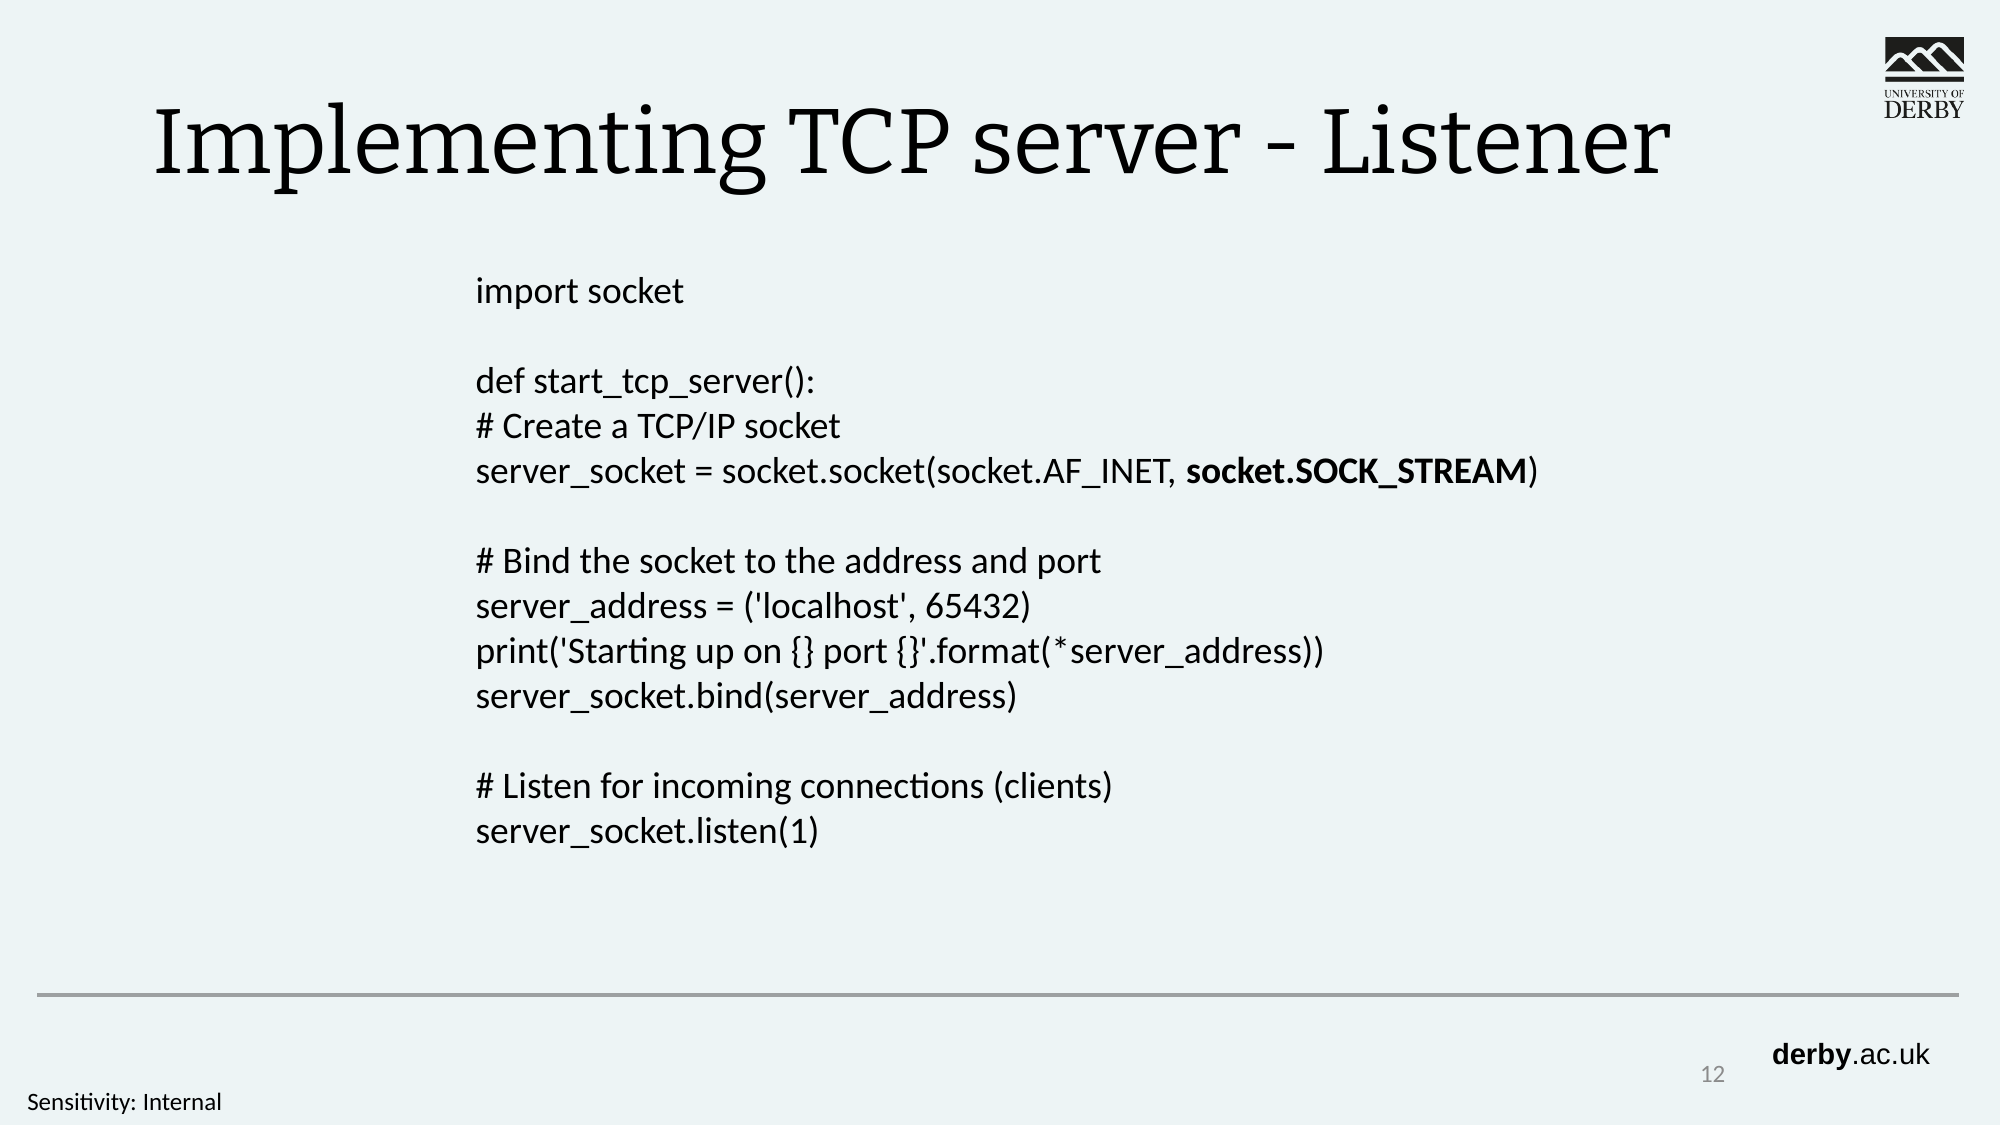

# Implementing TCP server - Listener
import socket
def start_tcp_server():
# Create a TCP/IP socket
server_socket = socket.socket(socket.AF_INET, socket.SOCK_STREAM)
# Bind the socket to the address and port
server_address = ('localhost', 65432)
print('Starting up on {} port {}'.format(*server_address))
server_socket.bind(server_address)
# Listen for incoming connections (clients)
server_socket.listen(1)
12